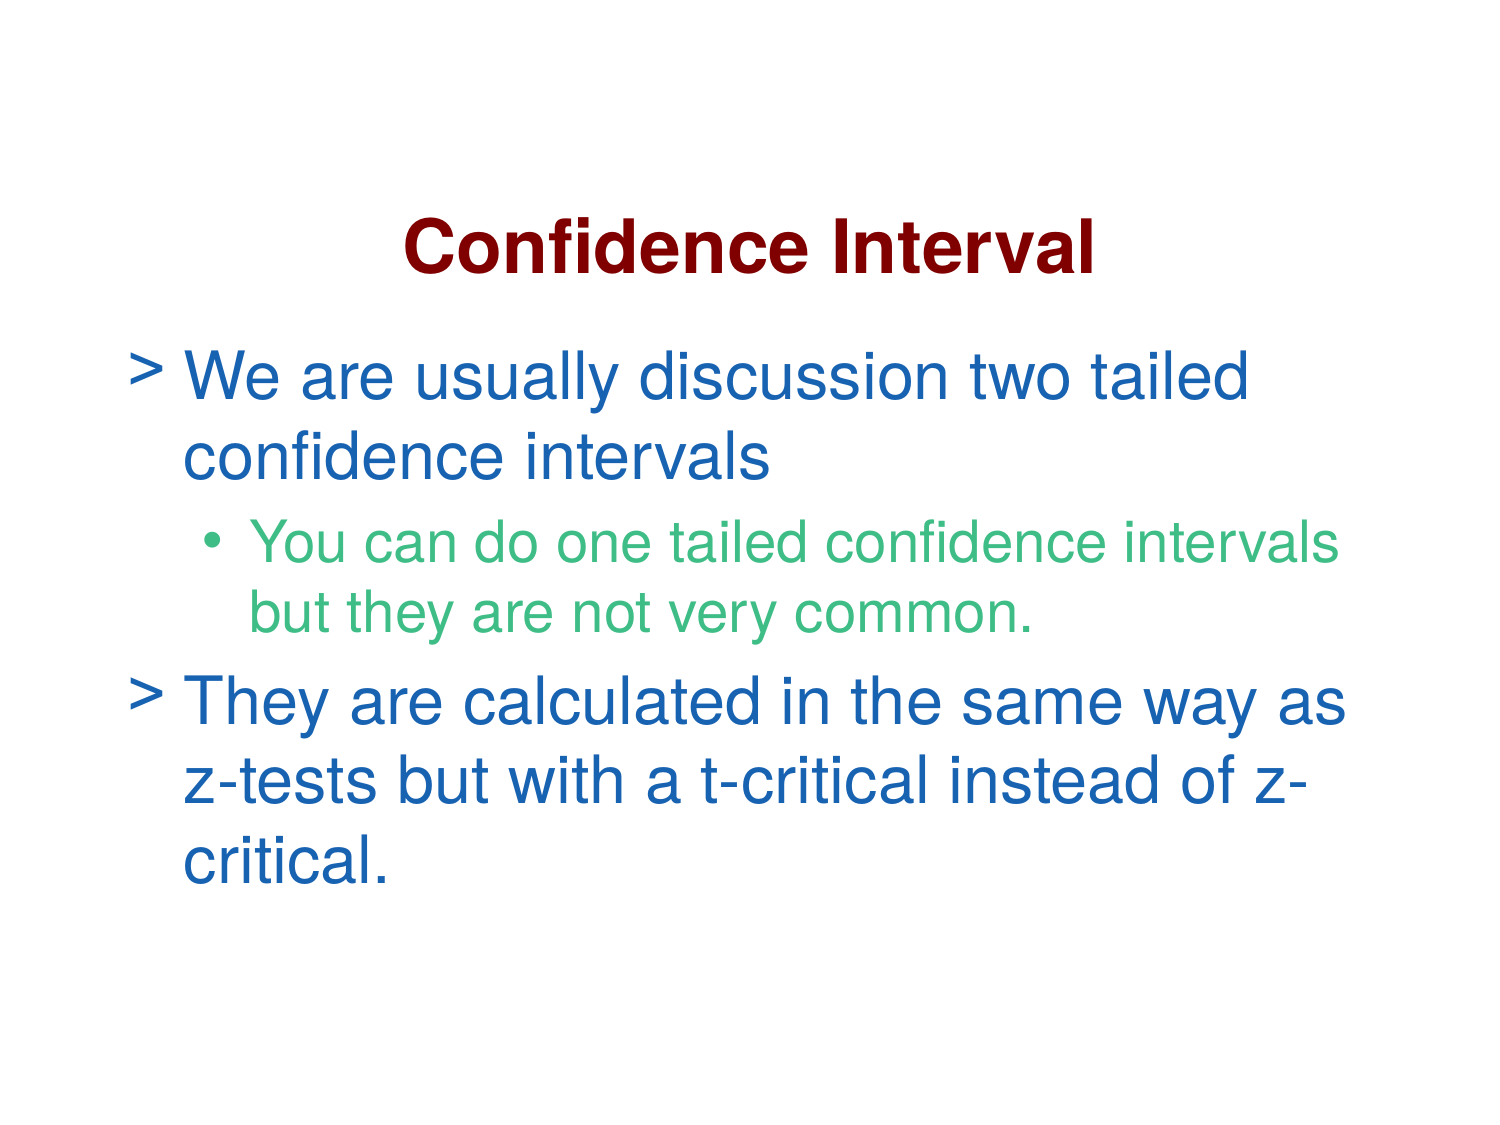

# Confidence Interval
We are usually discussion two tailed confidence intervals
You can do one tailed confidence intervals but they are not very common.
They are calculated in the same way as z-tests but with a t-critical instead of z-critical.